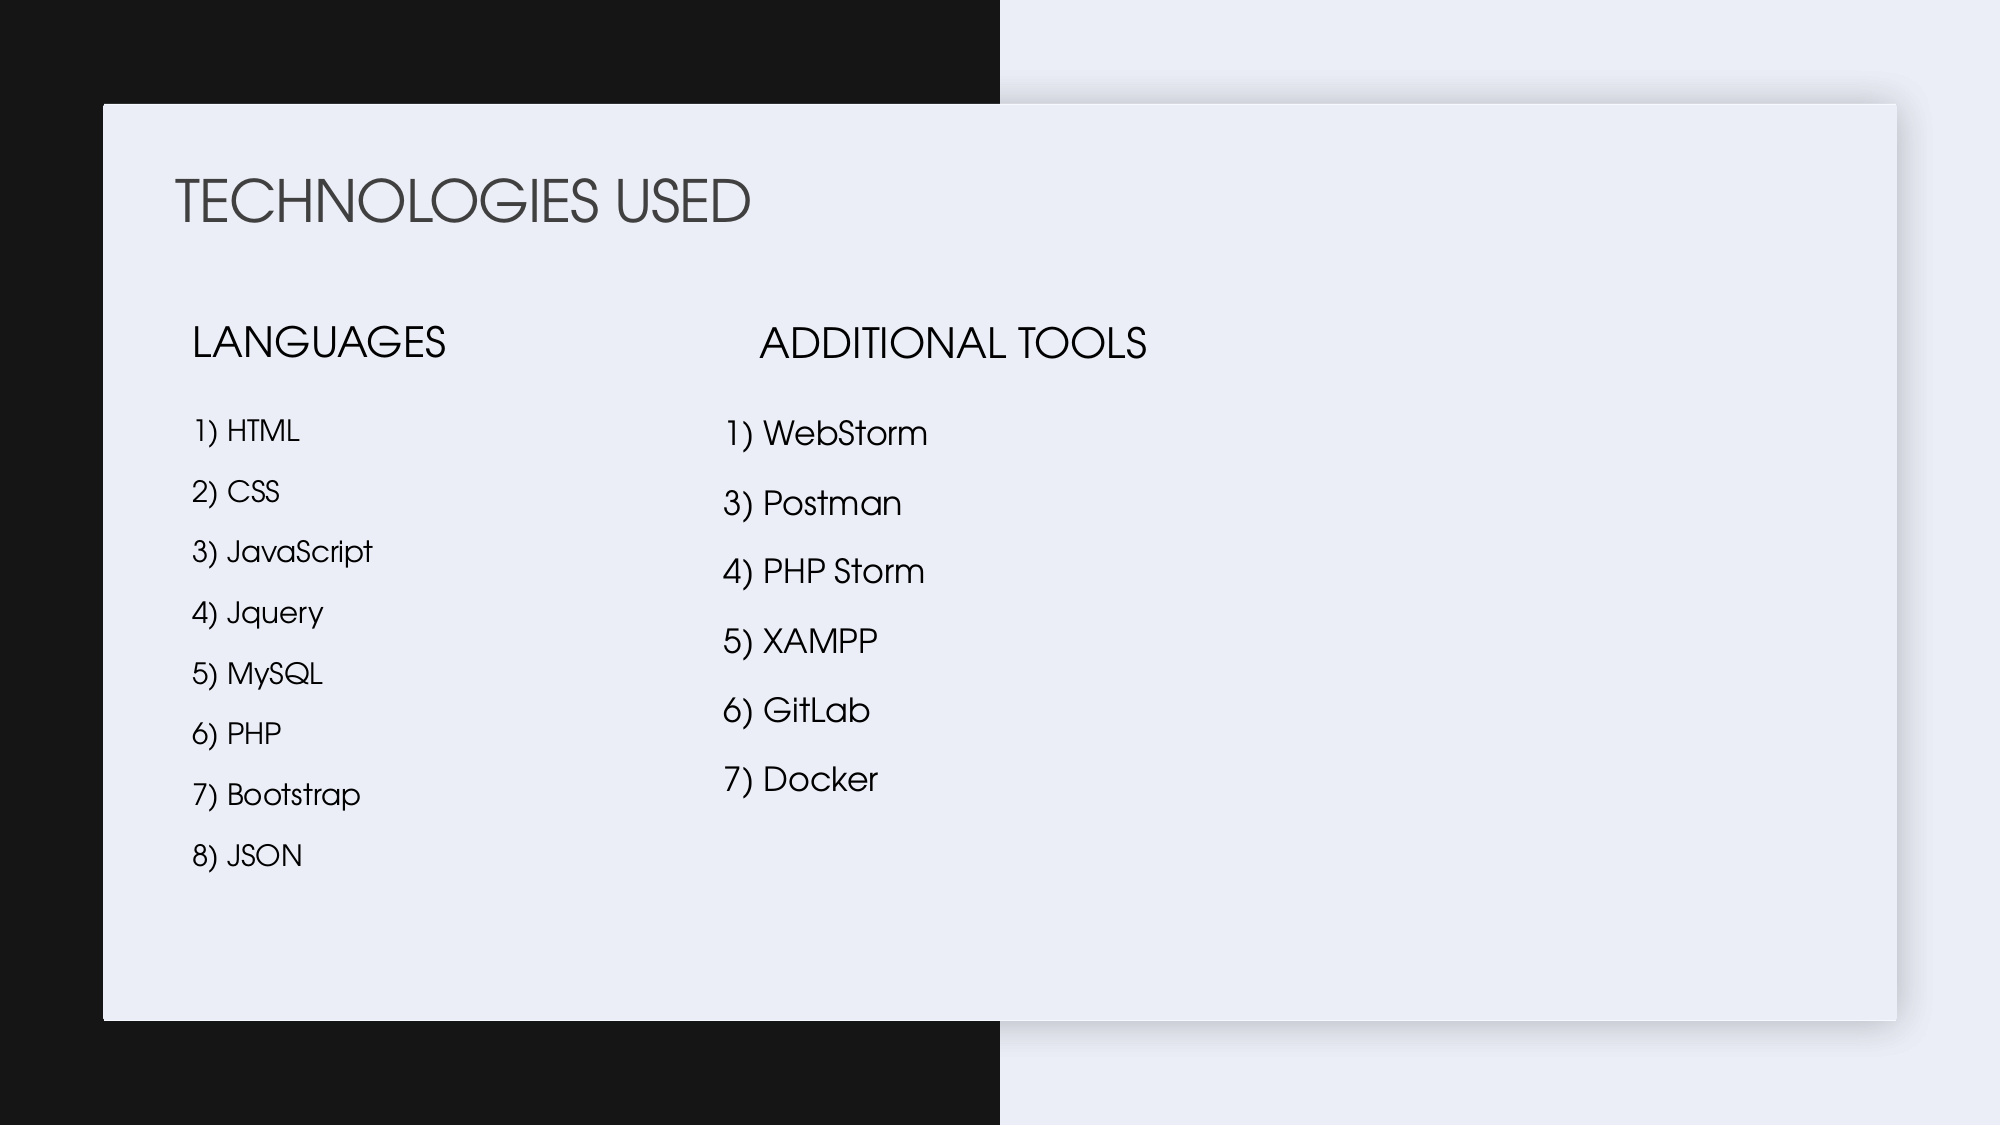

# Technologies Used
Languages

Additional tools
1) HTML
2) CSS
3) JavaScript
4) Jquery
5) MySQL
6) PHP
7) Bootstrap
8) JSON
1) WebStorm
3) Postman
4) PHP Storm
5) XAMPP
6) GitLab
7) Docker